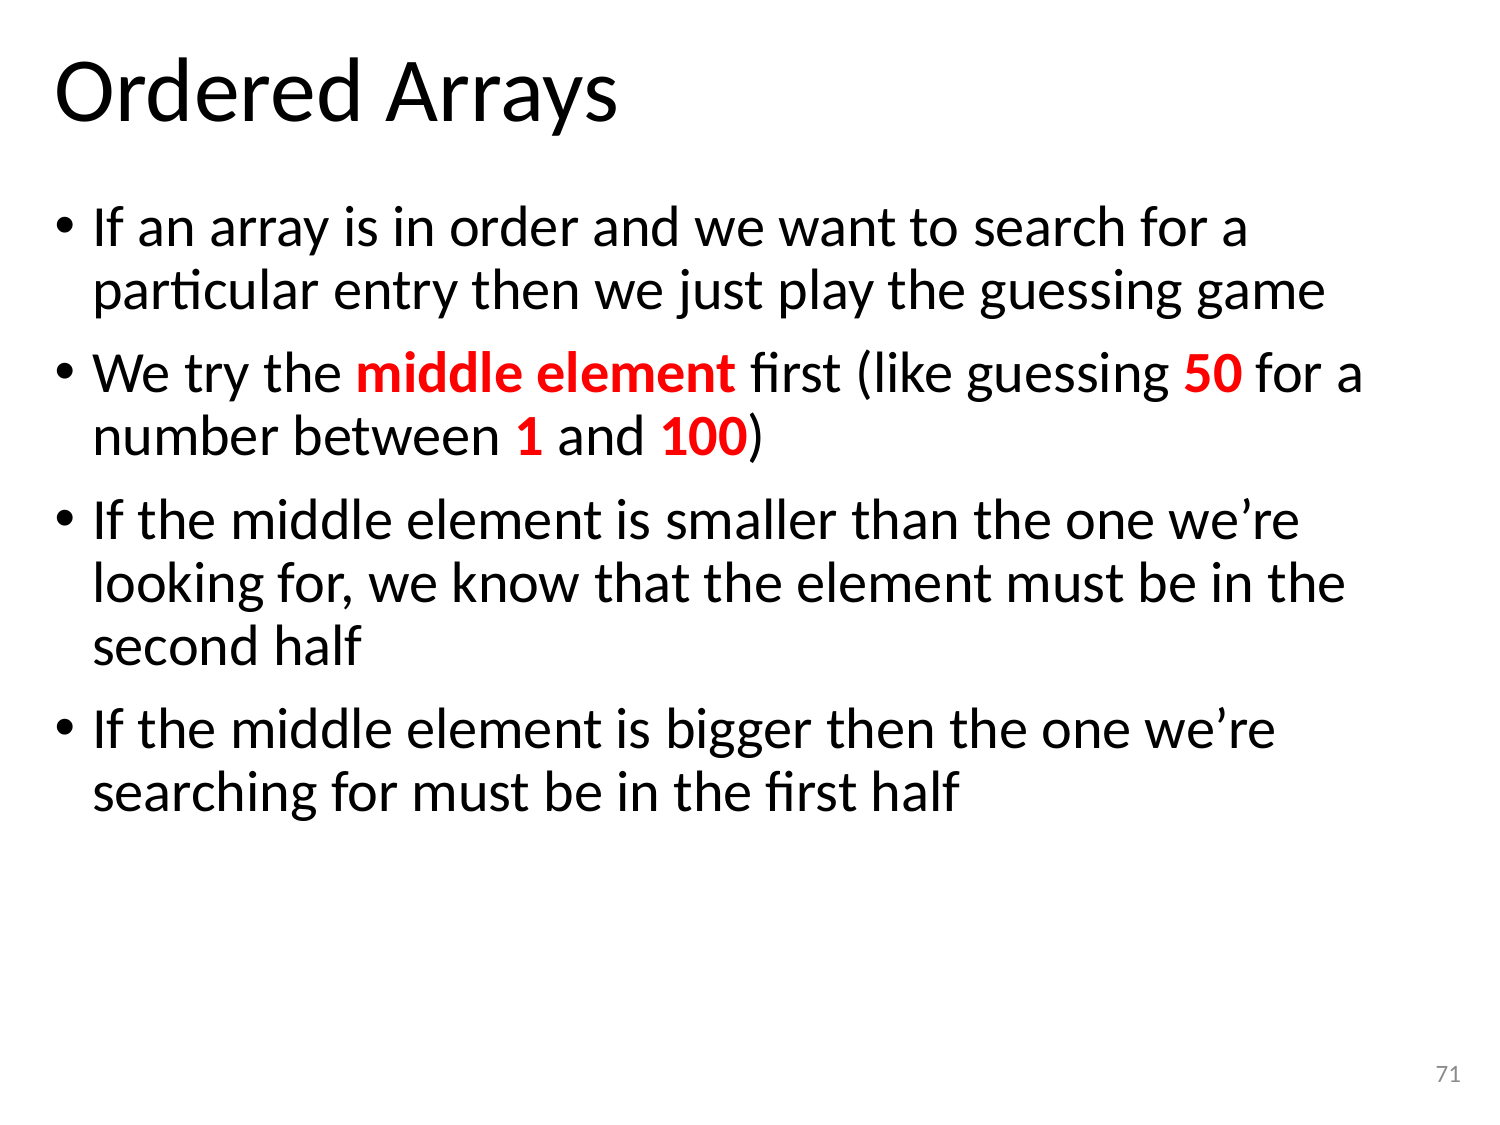

# Ordered Arrays
If an array is in order and we want to search for a particular entry then we just play the guessing game
We try the middle element first (like guessing 50 for a number between 1 and 100)
If the middle element is smaller than the one we’re looking for, we know that the element must be in the second half
If the middle element is bigger then the one we’re searching for must be in the first half

71